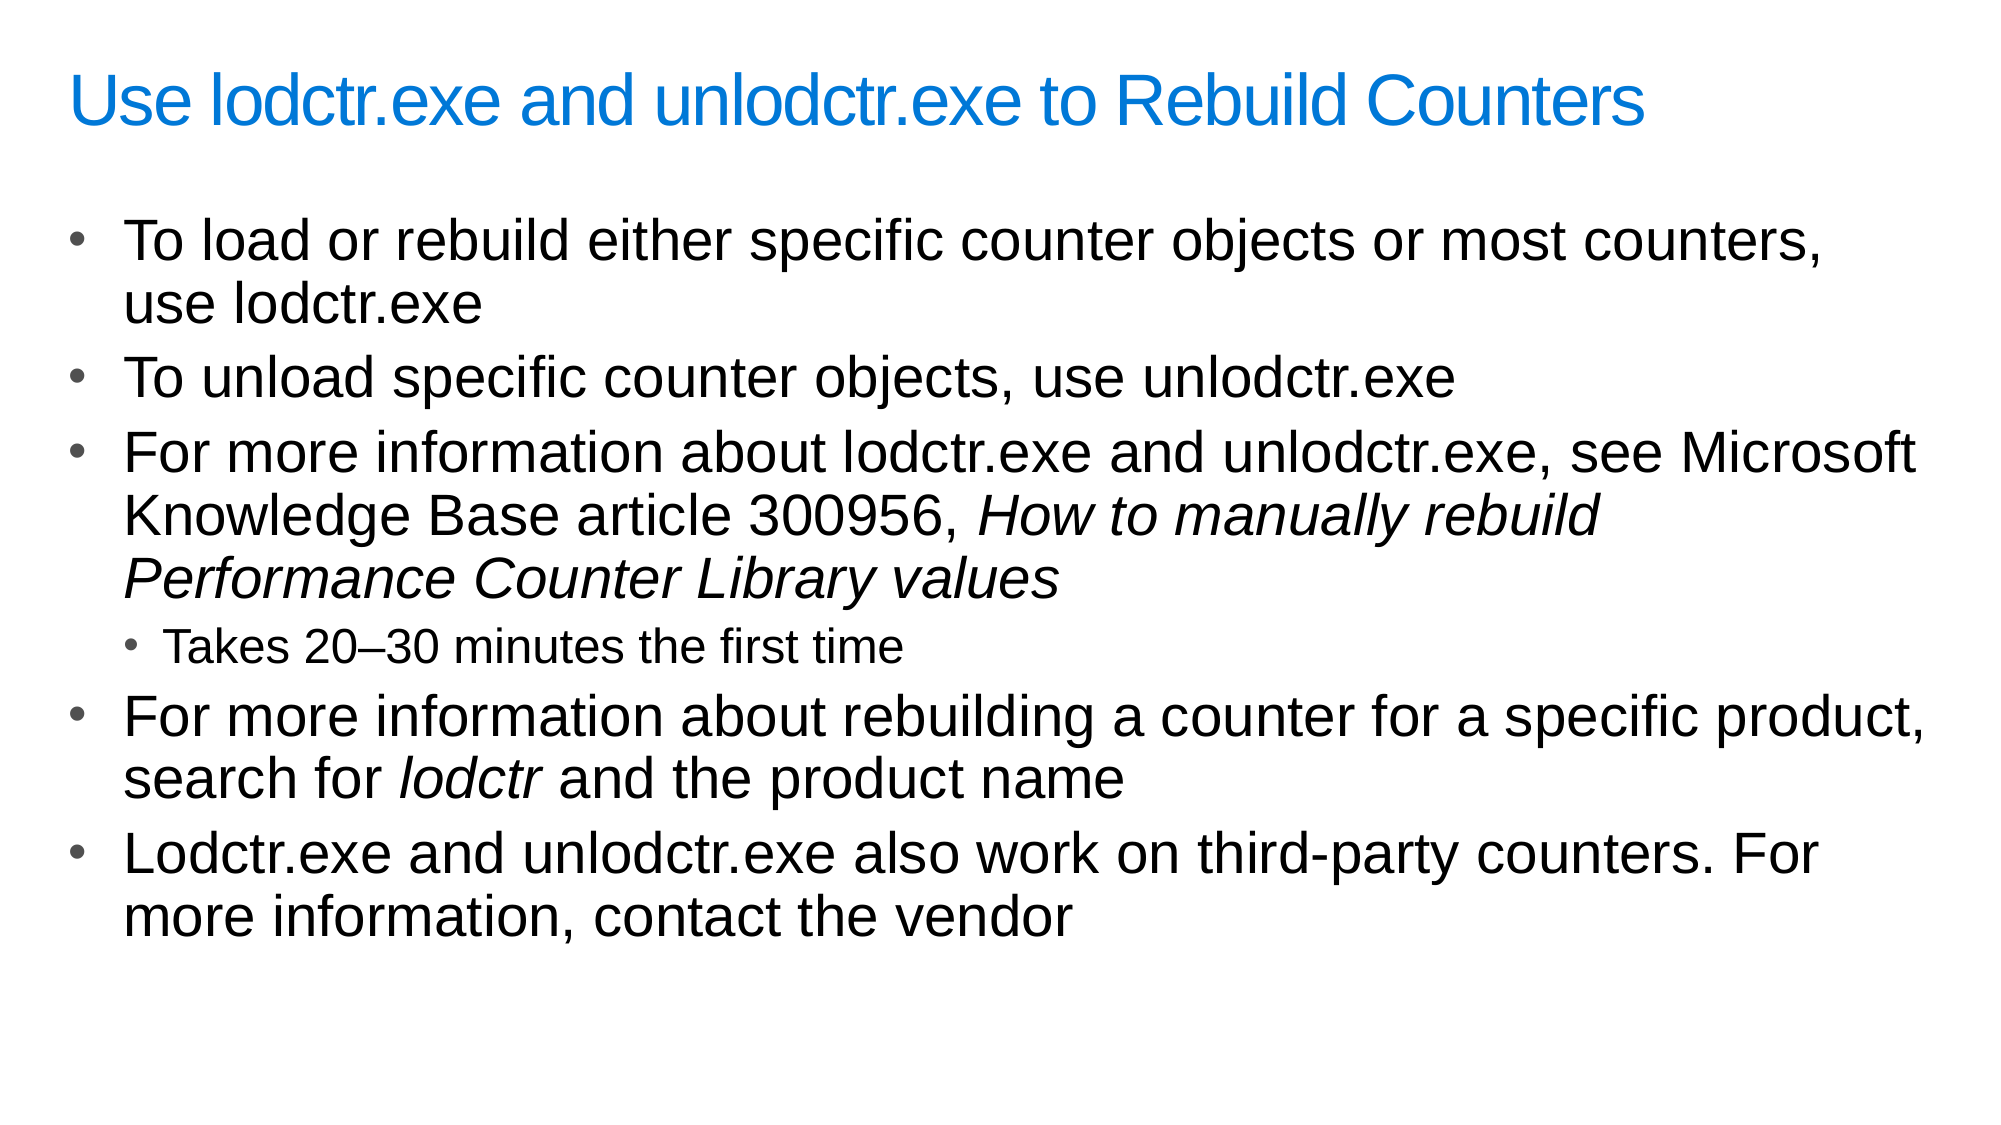

# Use lodctr.exe and unlodctr.exe to Rebuild Counters
To load or rebuild either specific counter objects or most counters, use lodctr.exe
To unload specific counter objects, use unlodctr.exe
For more information about lodctr.exe and unlodctr.exe, see Microsoft Knowledge Base article 300956, How to manually rebuild Performance Counter Library values
Takes 20–30 minutes the first time
For more information about rebuilding a counter for a specific product, search for lodctr and the product name
Lodctr.exe and unlodctr.exe also work on third-party counters. For more information, contact the vendor